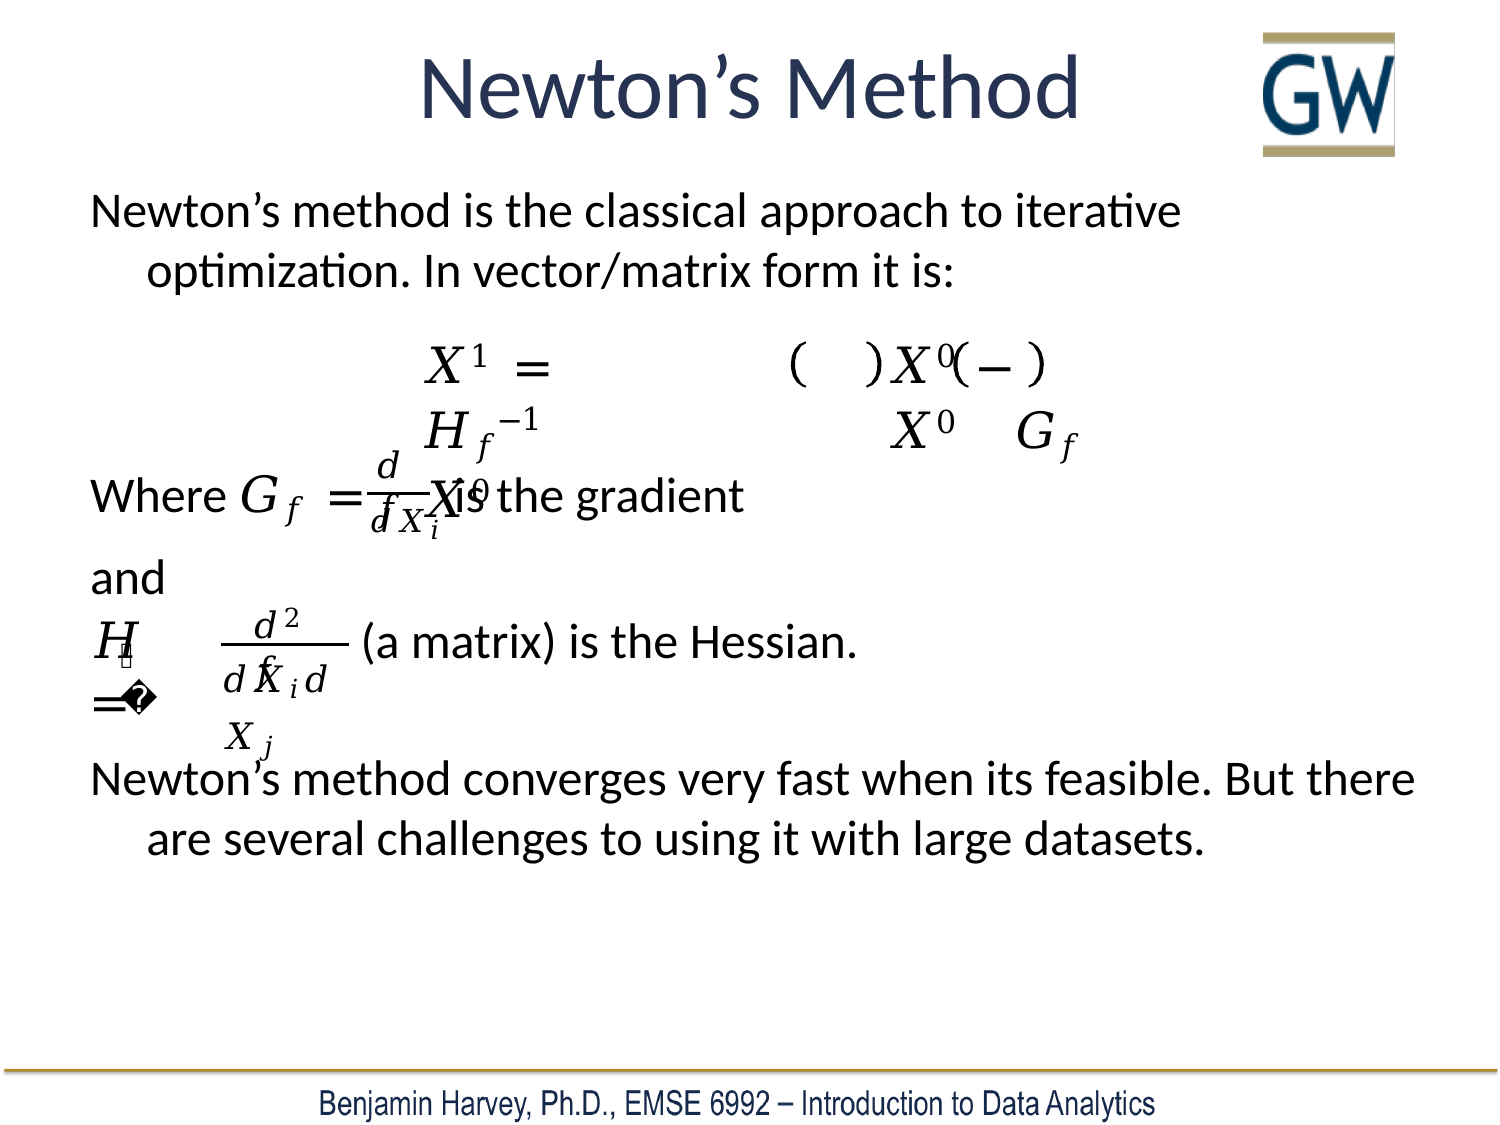

# Newton’s Method
Newton’s method is the classical approach to iterative
optimization. In vector/matrix form it is:
𝑋1 =	𝑋0 −	𝐻𝑓−1	𝑋0	𝐺𝑓	𝑋0

𝑑𝑓
Where 𝐺𝑓  =	𝑑𝑋𝑖 is the gradient and

𝑑2𝑓
𝐻	=
(a matrix) is the Hessian.
𝑓

𝑑𝑋𝑖𝑑𝑋𝑗
Newton’s method converges very fast when its feasible. But there  are several challenges to using it with large datasets.